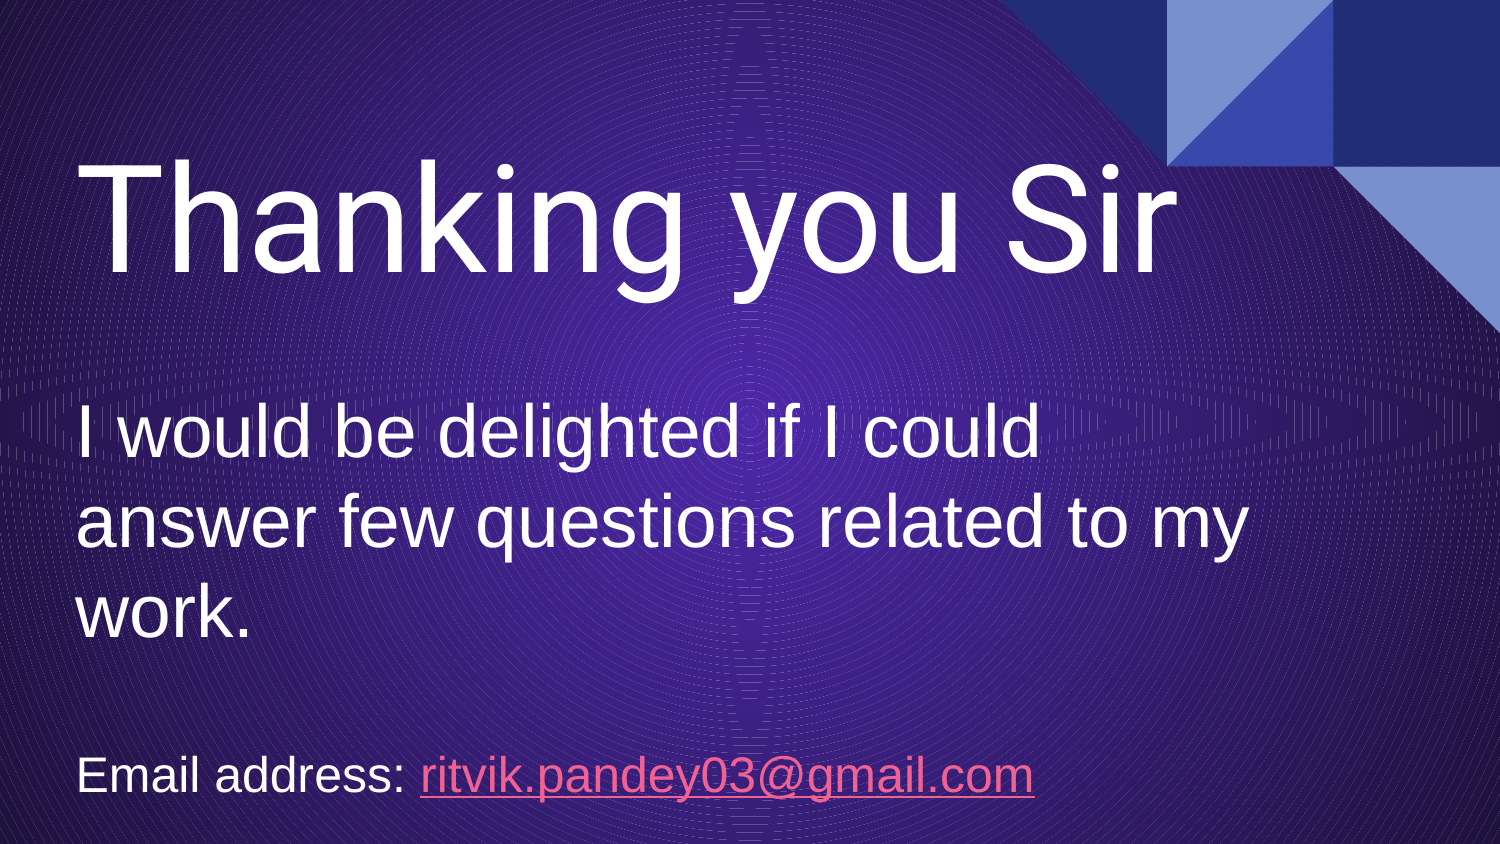

# Thanking you Sir

I would be delighted if I could answer few questions related to my work.

Email address: ritvik.pandey03@gmail.com